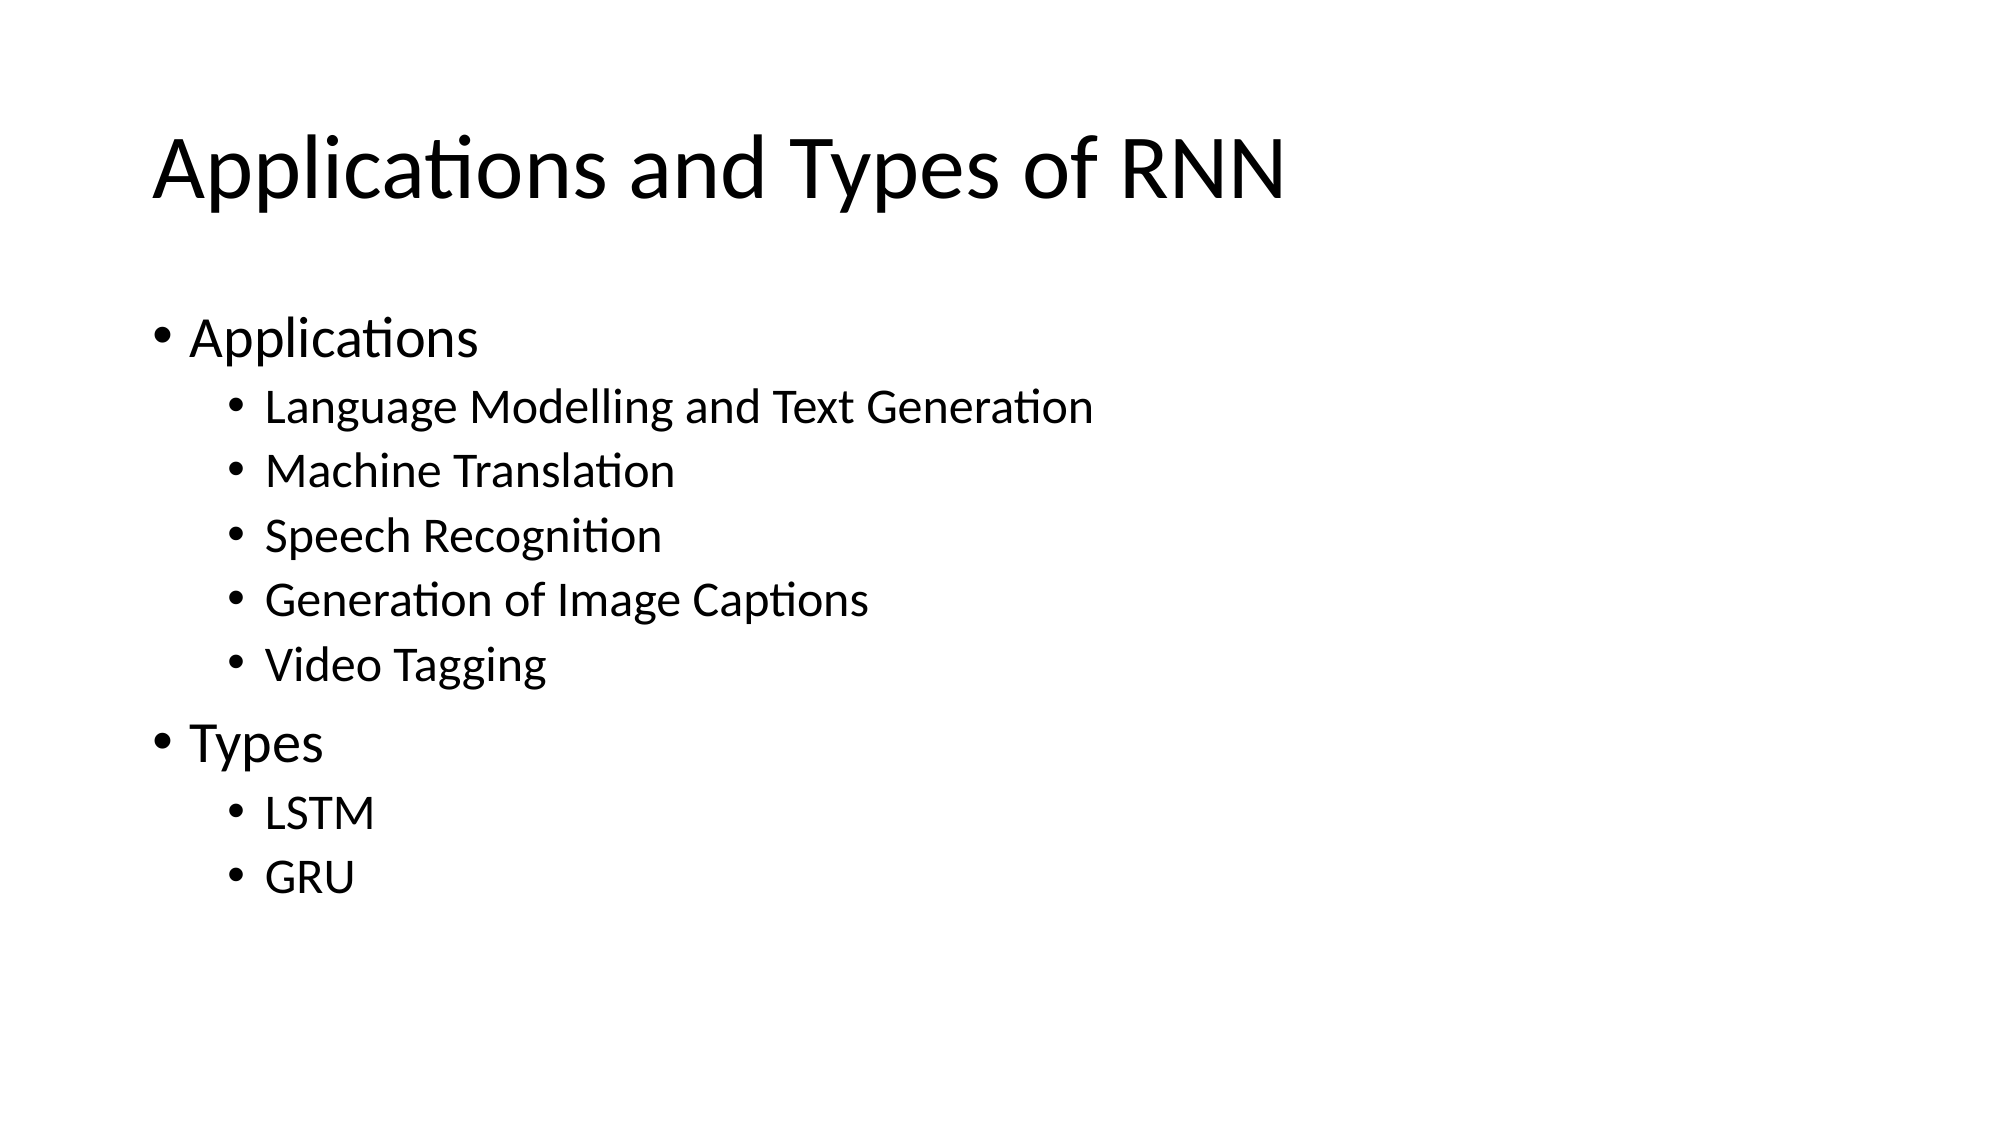

# Applications and Types of RNN
Applications
Language Modelling and Text Generation
Machine Translation
Speech Recognition
Generation of Image Captions
Video Tagging
Types
LSTM
GRU